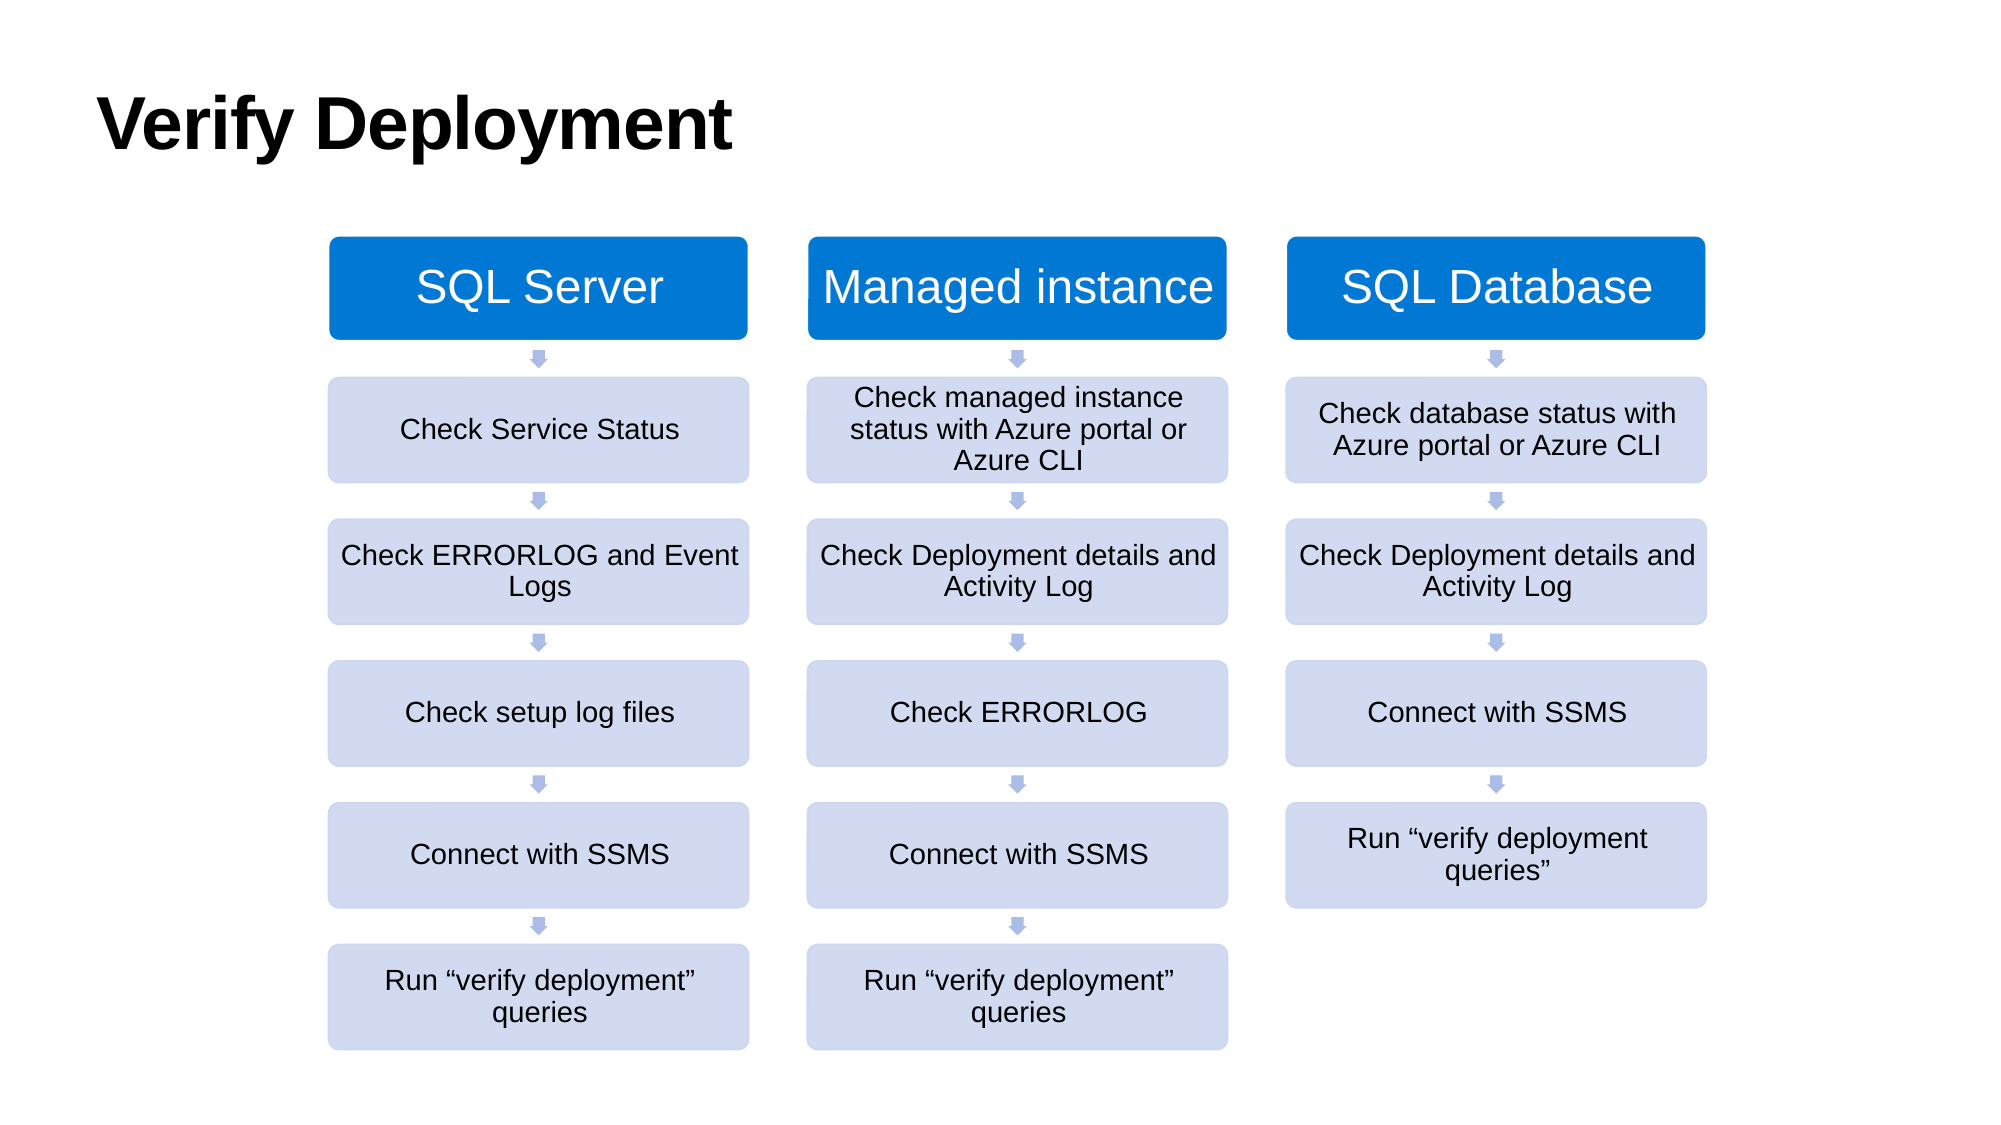

# Verify Deployment
SQL Server
Check Service Status
Check ERRORLOG and Event Logs
Check setup log files
Connect with SSMS
Run “verify deployment” queries
Managed instance
Check managed instance status with Azure portal or Azure CLI
Check Deployment details and Activity Log
Check ERRORLOG
Connect with SSMS
Run “verify deployment” queries
SQL Database
Check database status with Azure portal or Azure CLI
Check Deployment details and Activity Log
Connect with SSMS
Run “verify deployment queries”